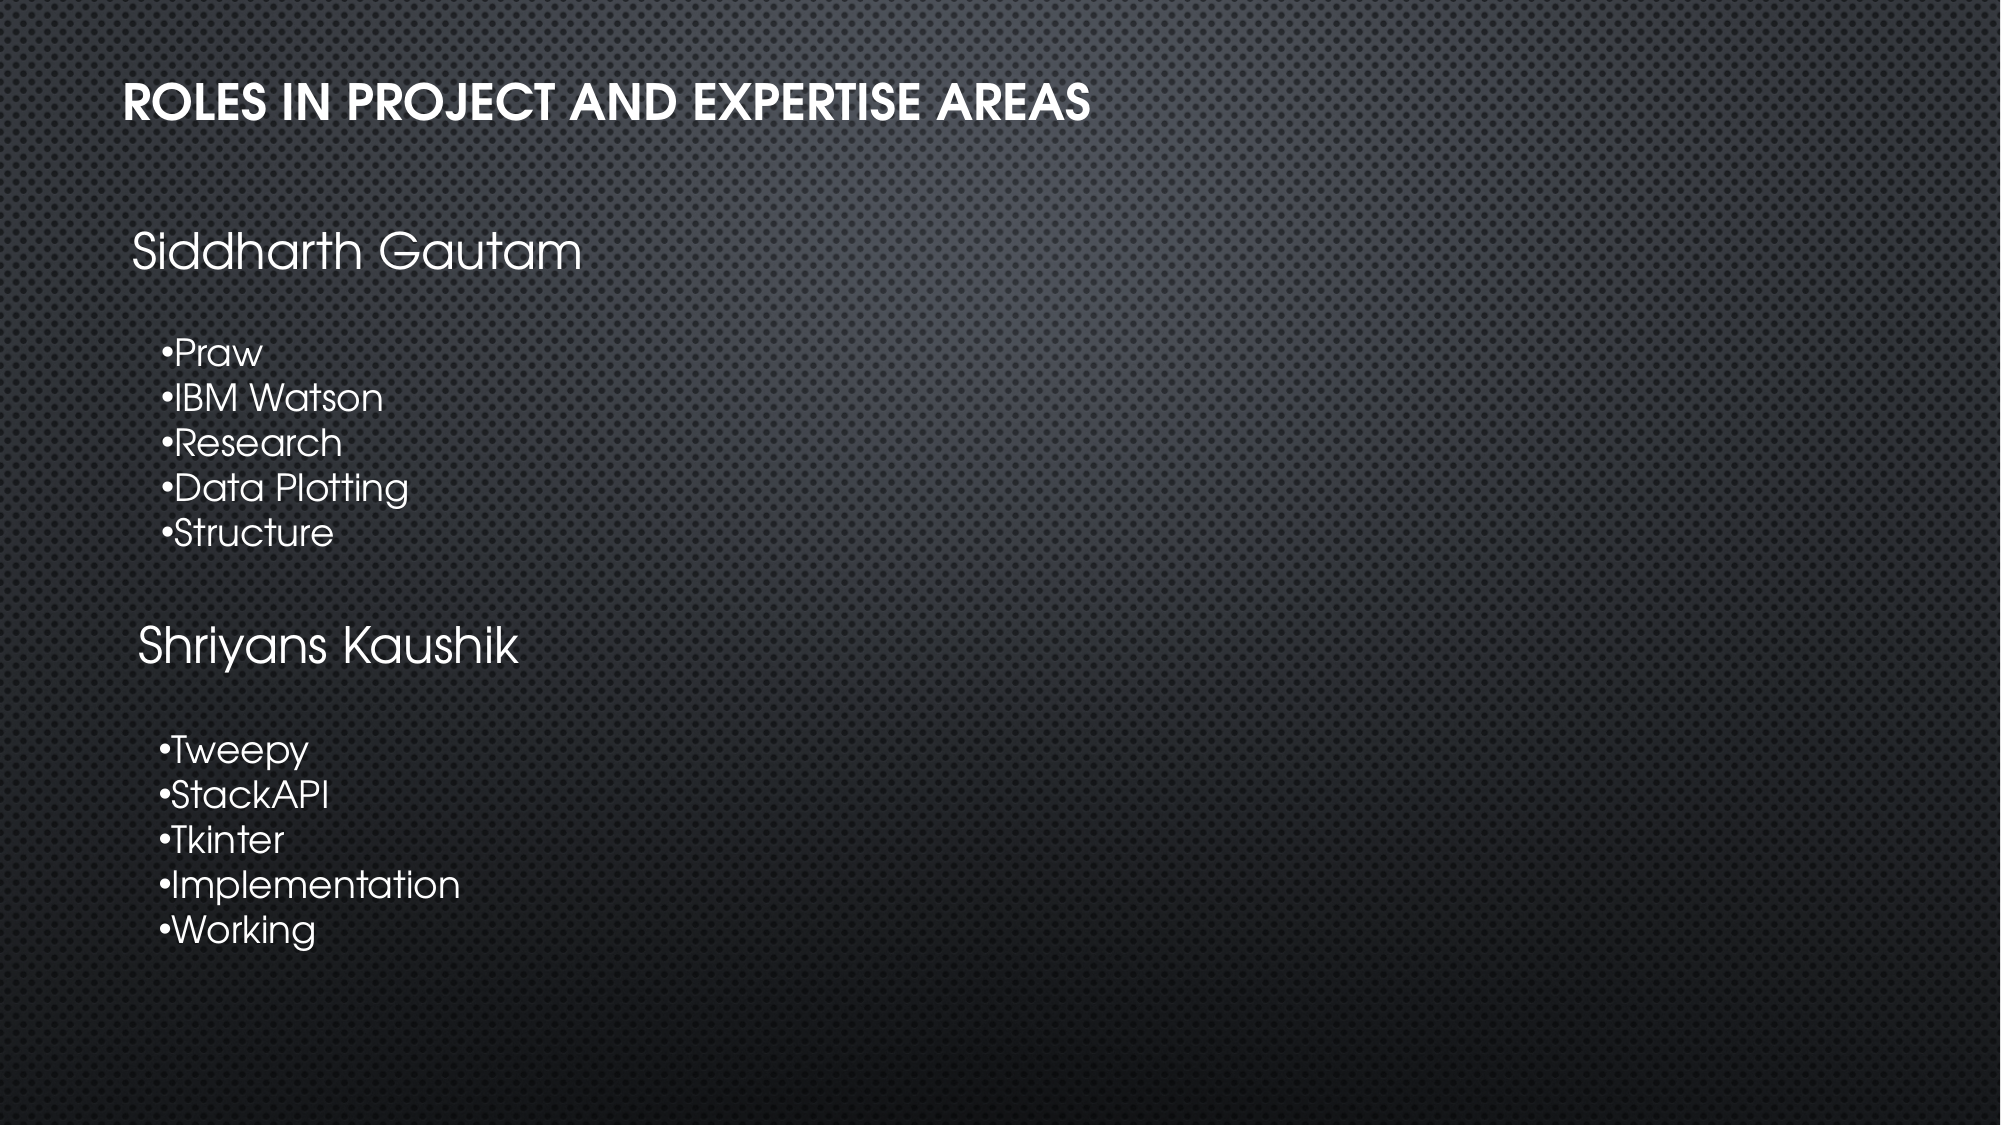

ROLES IN PROJECT AND EXPERTISE AREAS
Siddharth Gautam
Praw
IBM Watson
Research
Data Plotting
Structure
Shriyans Kaushik
Tweepy
StackAPI
Tkinter
Implementation
Working